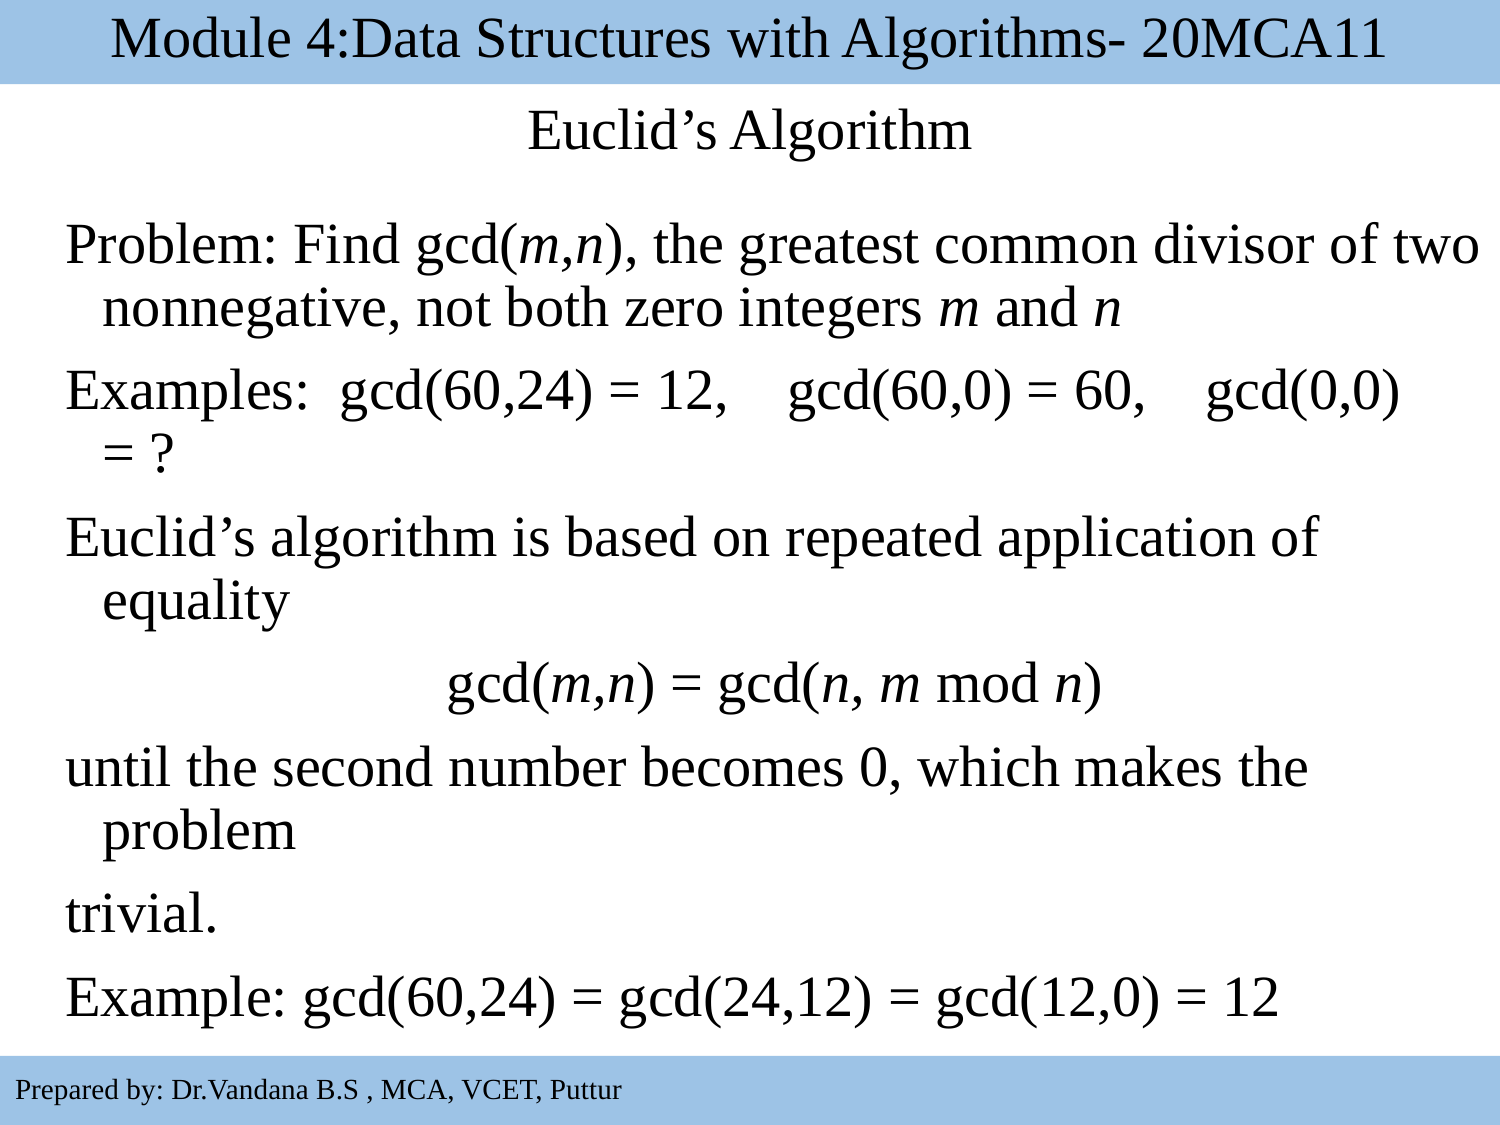

Module 4:Data Structures with Algorithms- 20MCA11
# Euclid’s Algorithm
Problem: Find gcd(m,n), the greatest common divisor of two nonnegative, not both zero integers m and n
Examples:  gcd(60,24) = 12,    gcd(60,0) = 60,    gcd(0,0) = ?
Euclid’s algorithm is based on repeated application of equality
gcd(m,n) = gcd(n, m mod n)
until the second number becomes 0, which makes the problem
trivial.
Example: gcd(60,24) = gcd(24,12) = gcd(12,0) = 12
1-8
Prepared by: Dr.Vandana B.S , MCA, VCET, Puttur